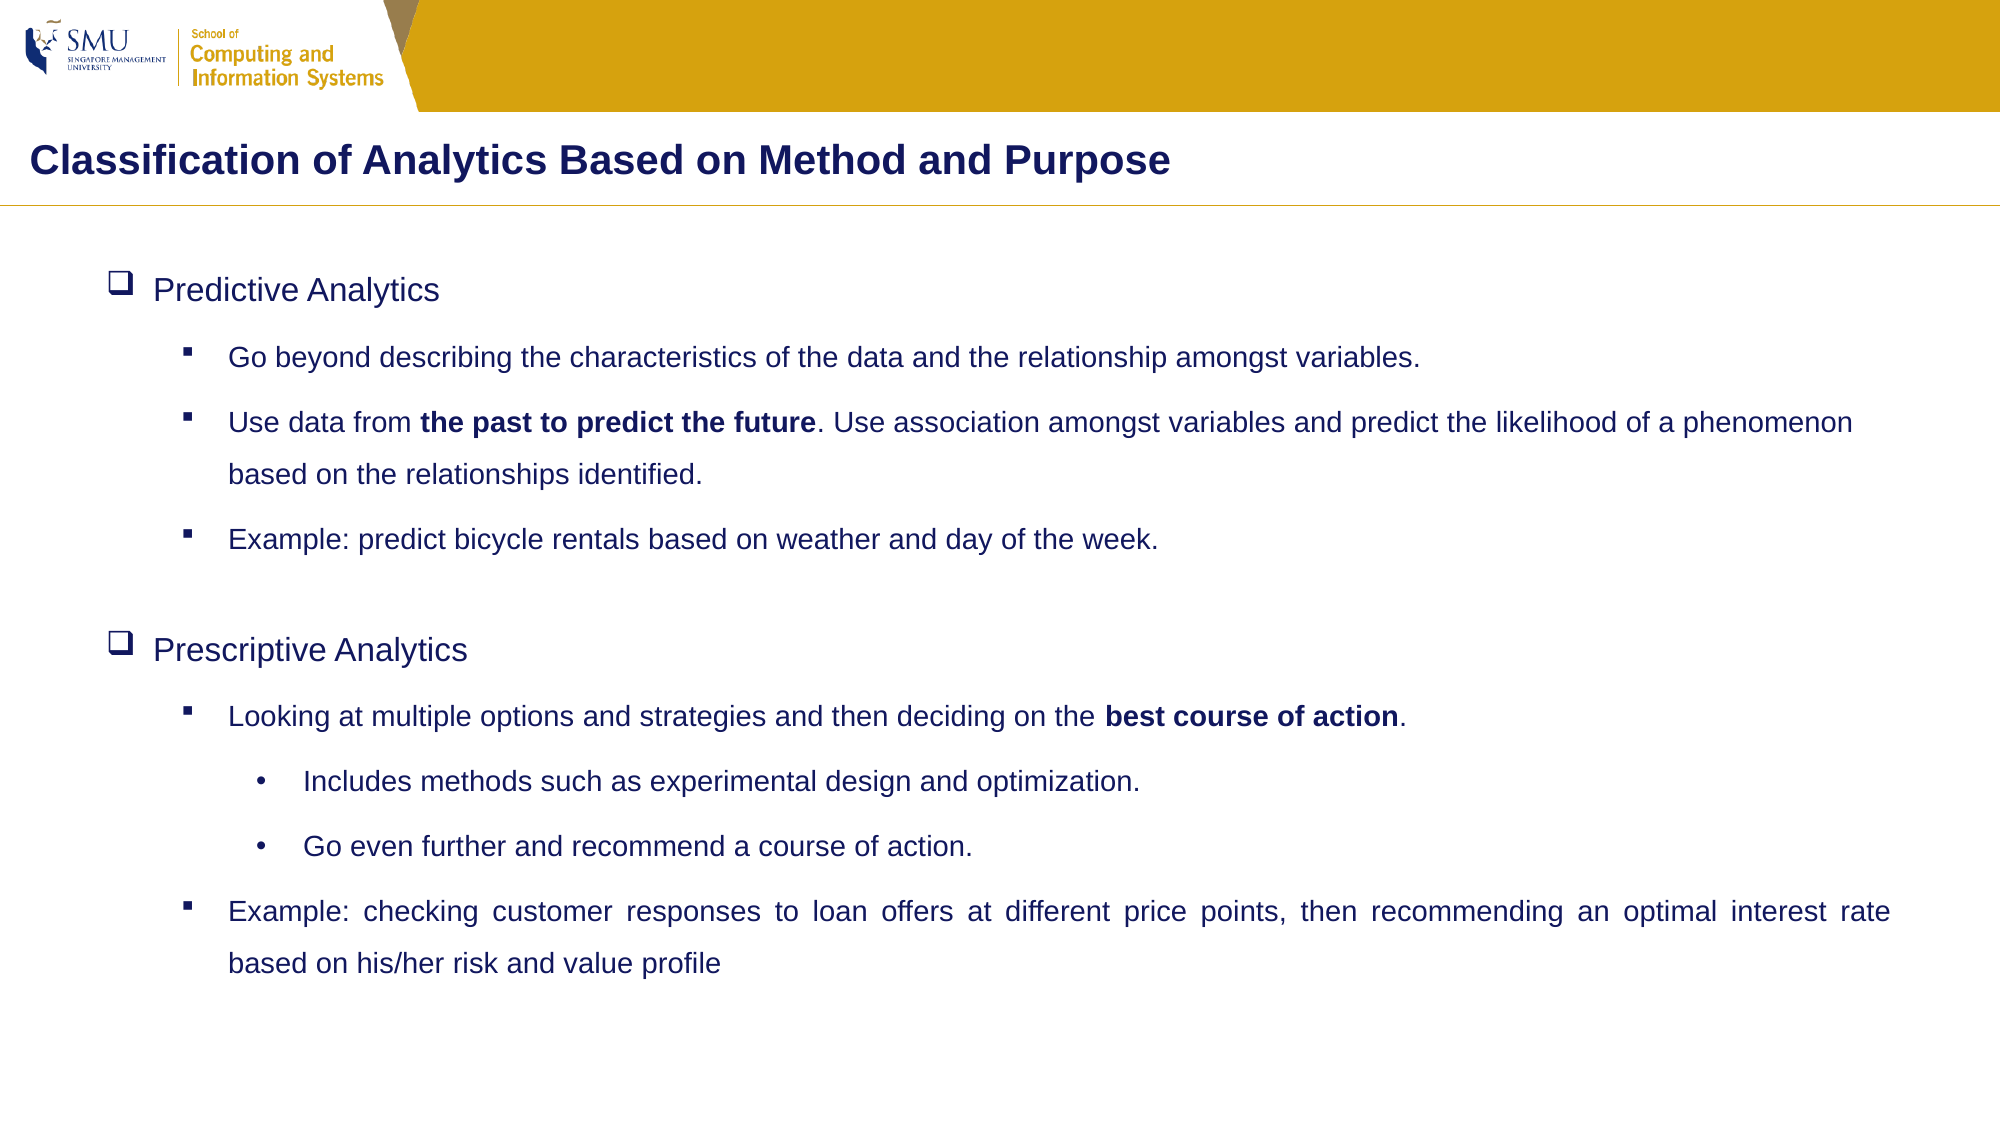

Classification of Analytics Based on Method and Purpose
Predictive Analytics
Go beyond describing the characteristics of the data and the relationship amongst variables.
Use data from the past to predict the future. Use association amongst variables and predict the likelihood of a phenomenon based on the relationships identified.
Example: predict bicycle rentals based on weather and day of the week.

Prescriptive Analytics
Looking at multiple options and strategies and then deciding on the best course of action.
Includes methods such as experimental design and optimization.
Go even further and recommend a course of action.
Example: checking customer responses to loan offers at different price points, then recommending an optimal interest rate based on his/her risk and value profile